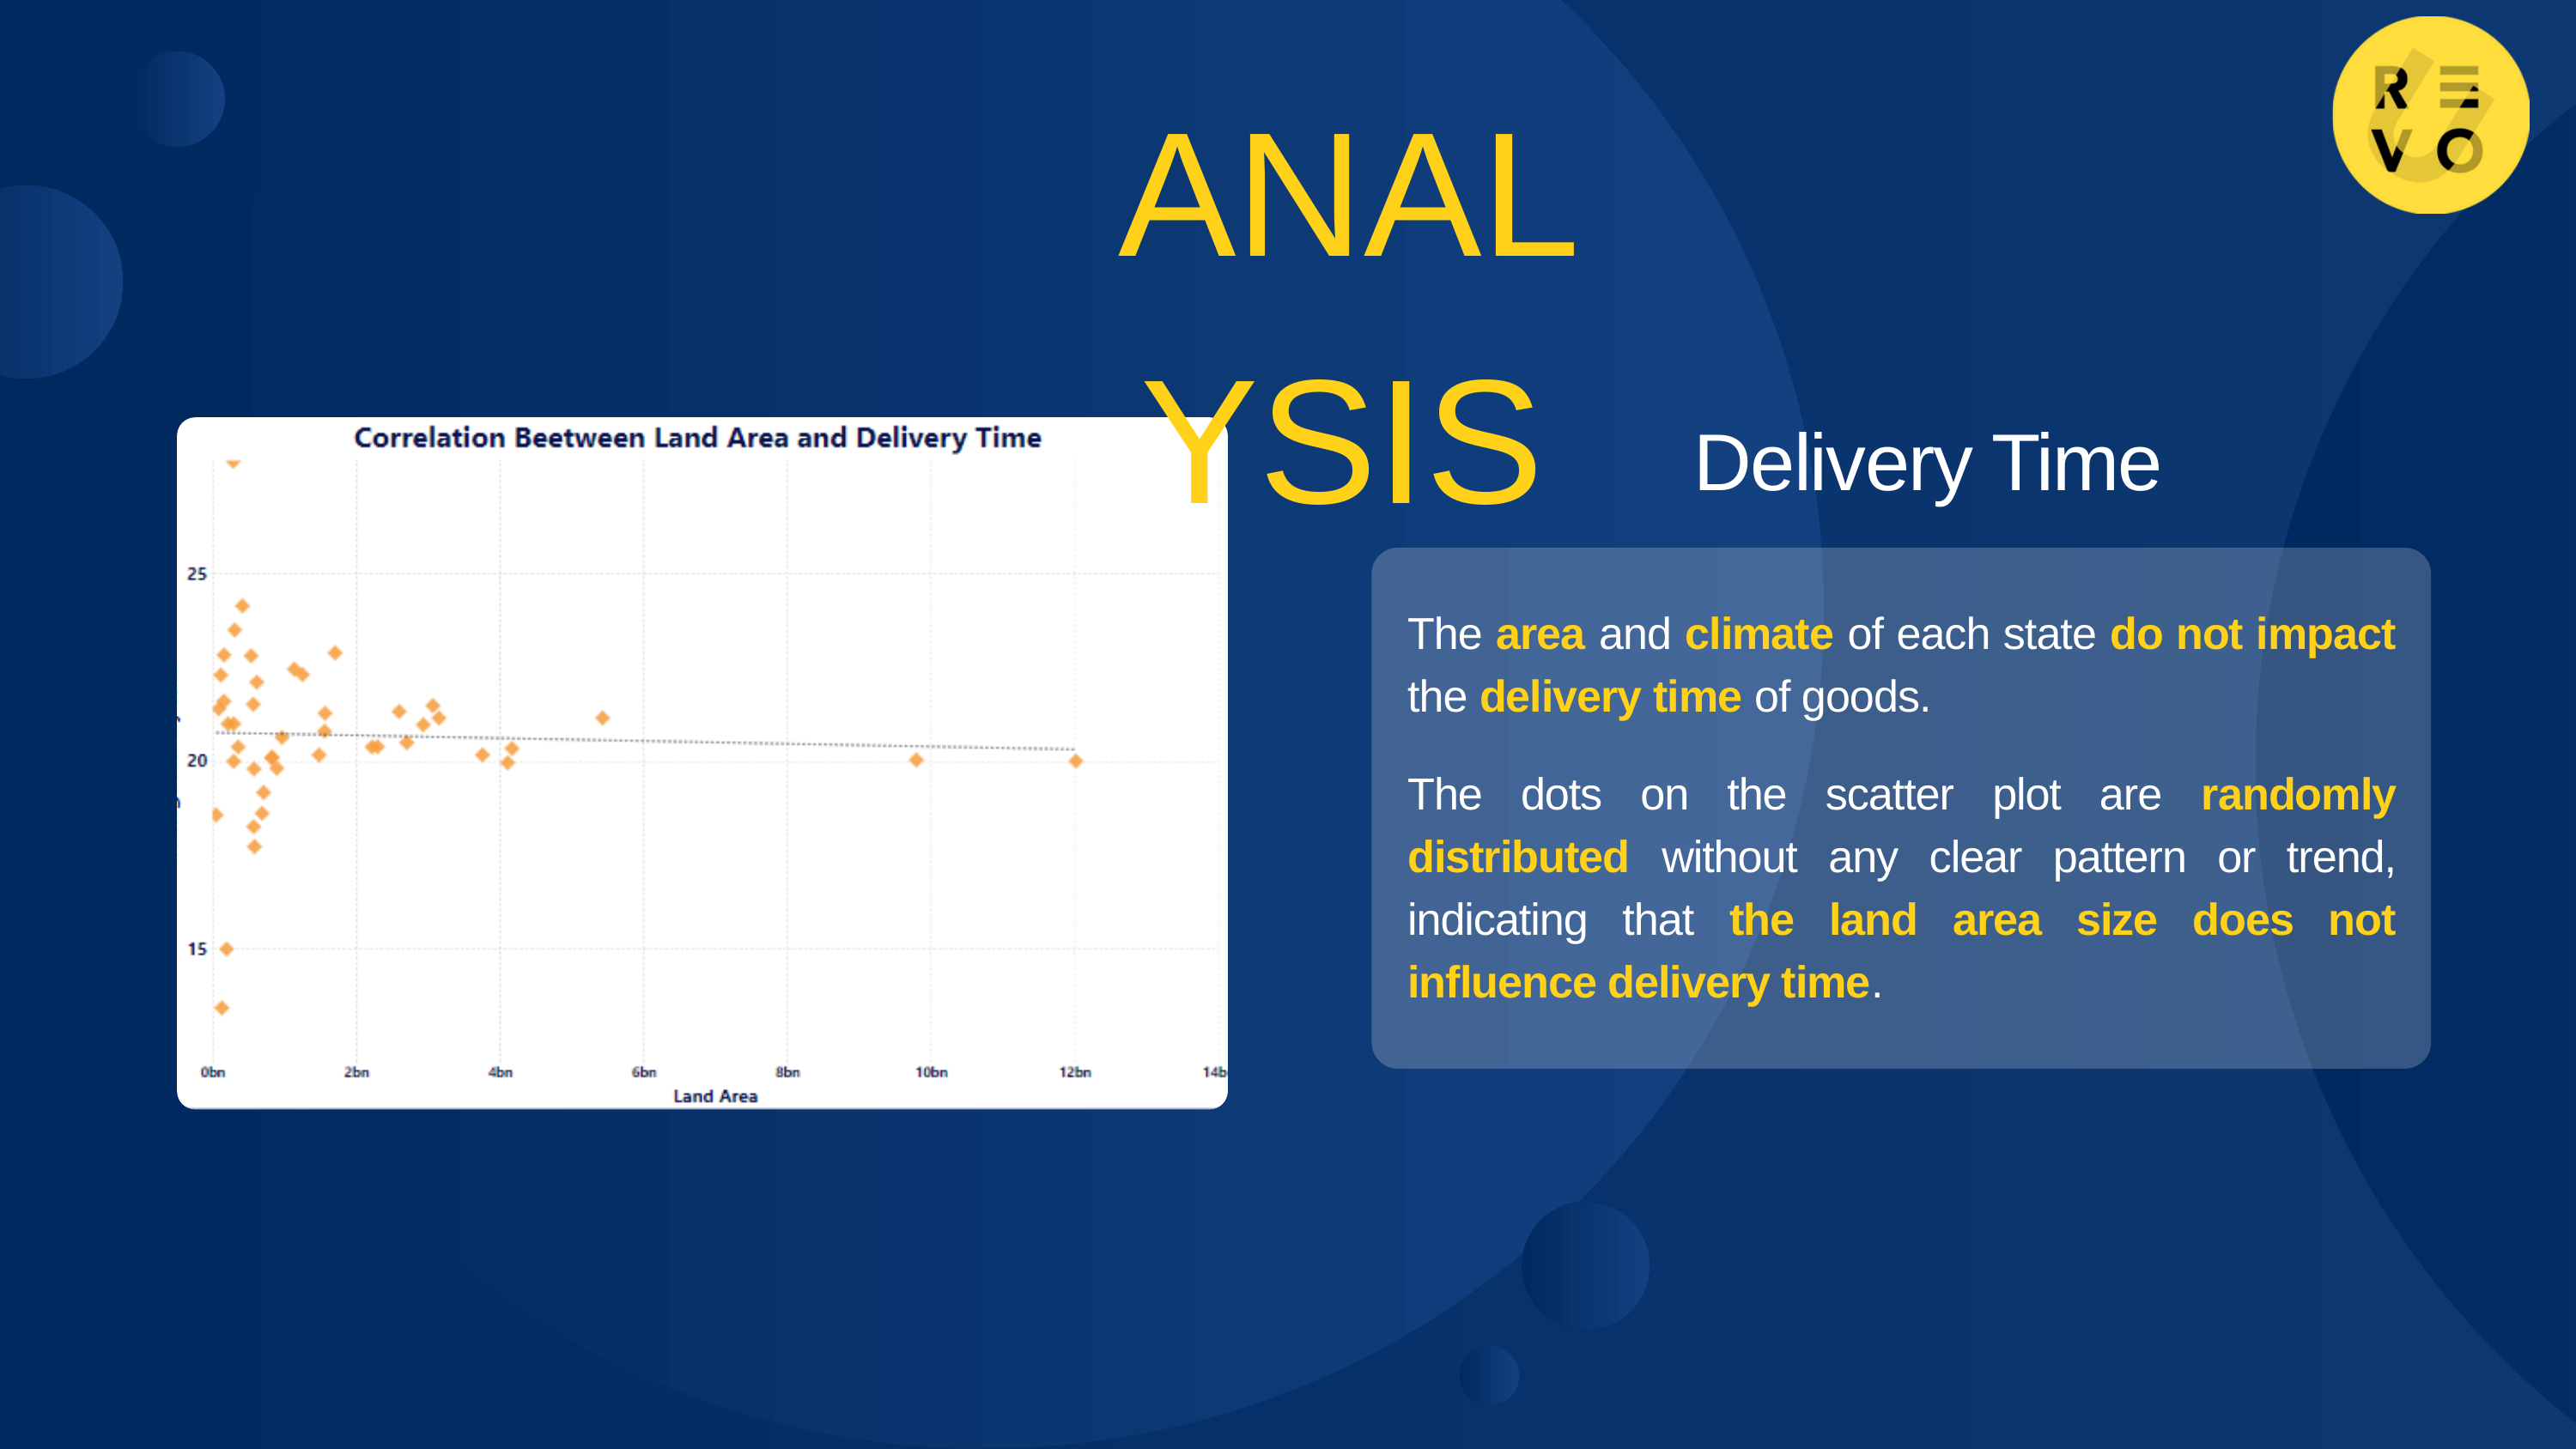

ANALYSIS

Delivery Time

The area and climate of each state do not impact the delivery time of goods.
The dots on the scatter plot are randomly distributed without any clear pattern or trend, indicating that the land area size does not influence delivery time.